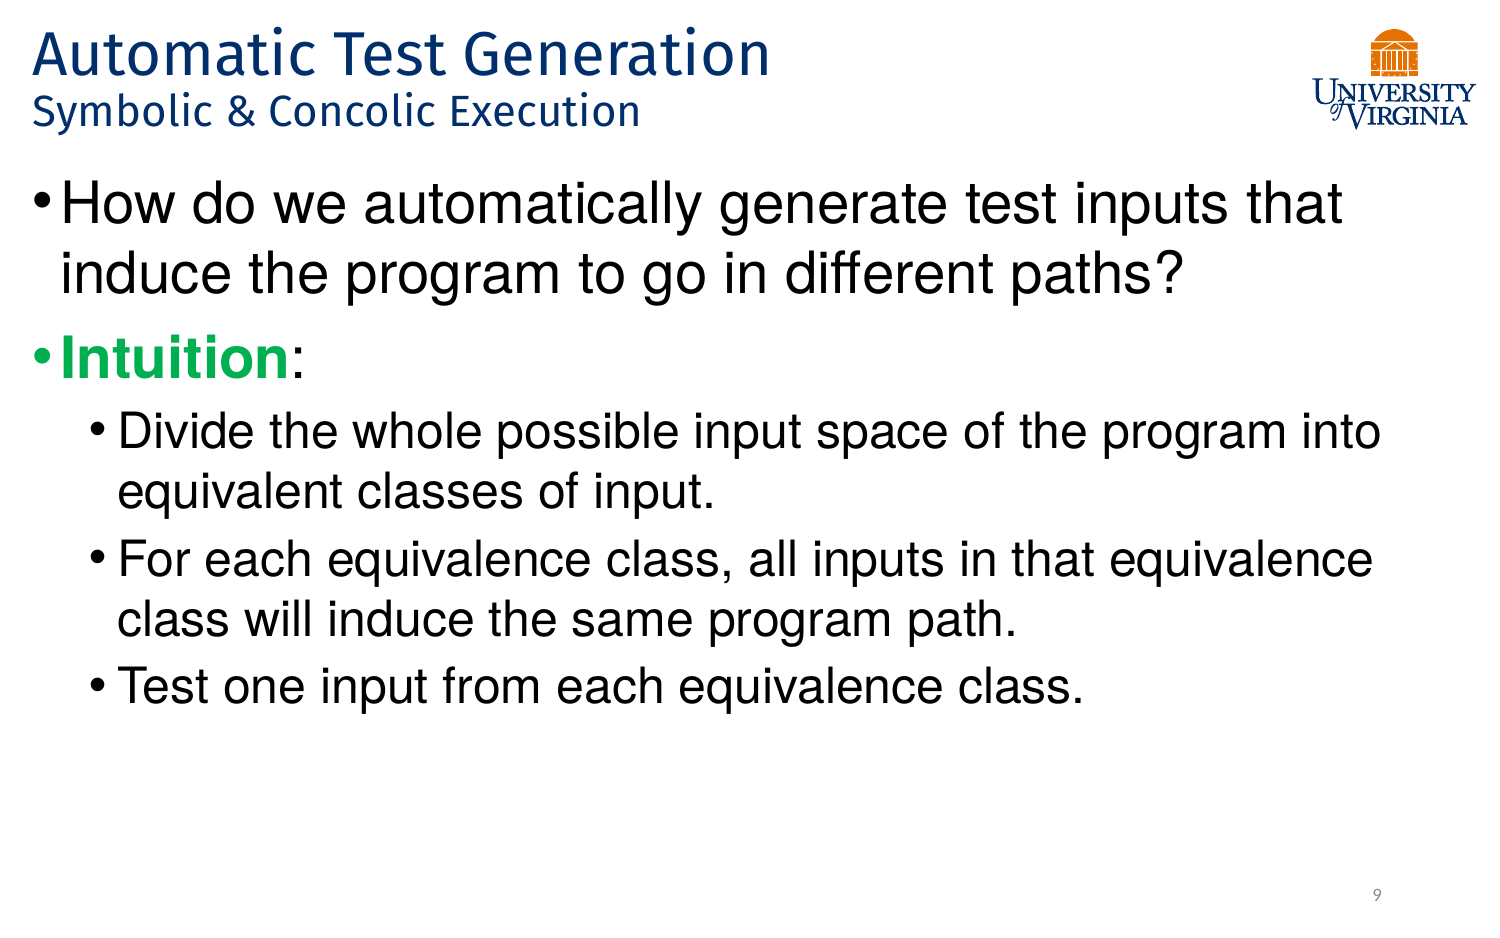

# Automatic Test Generation Symbolic & Concolic Execution
How do we automatically generate test inputs that induce the program to go in different paths?
Intuition:
Divide the whole possible input space of the program into equivalent classes of input.
For each equivalence class, all inputs in that equivalence class will induce the same program path.
Test one input from each equivalence class.
9